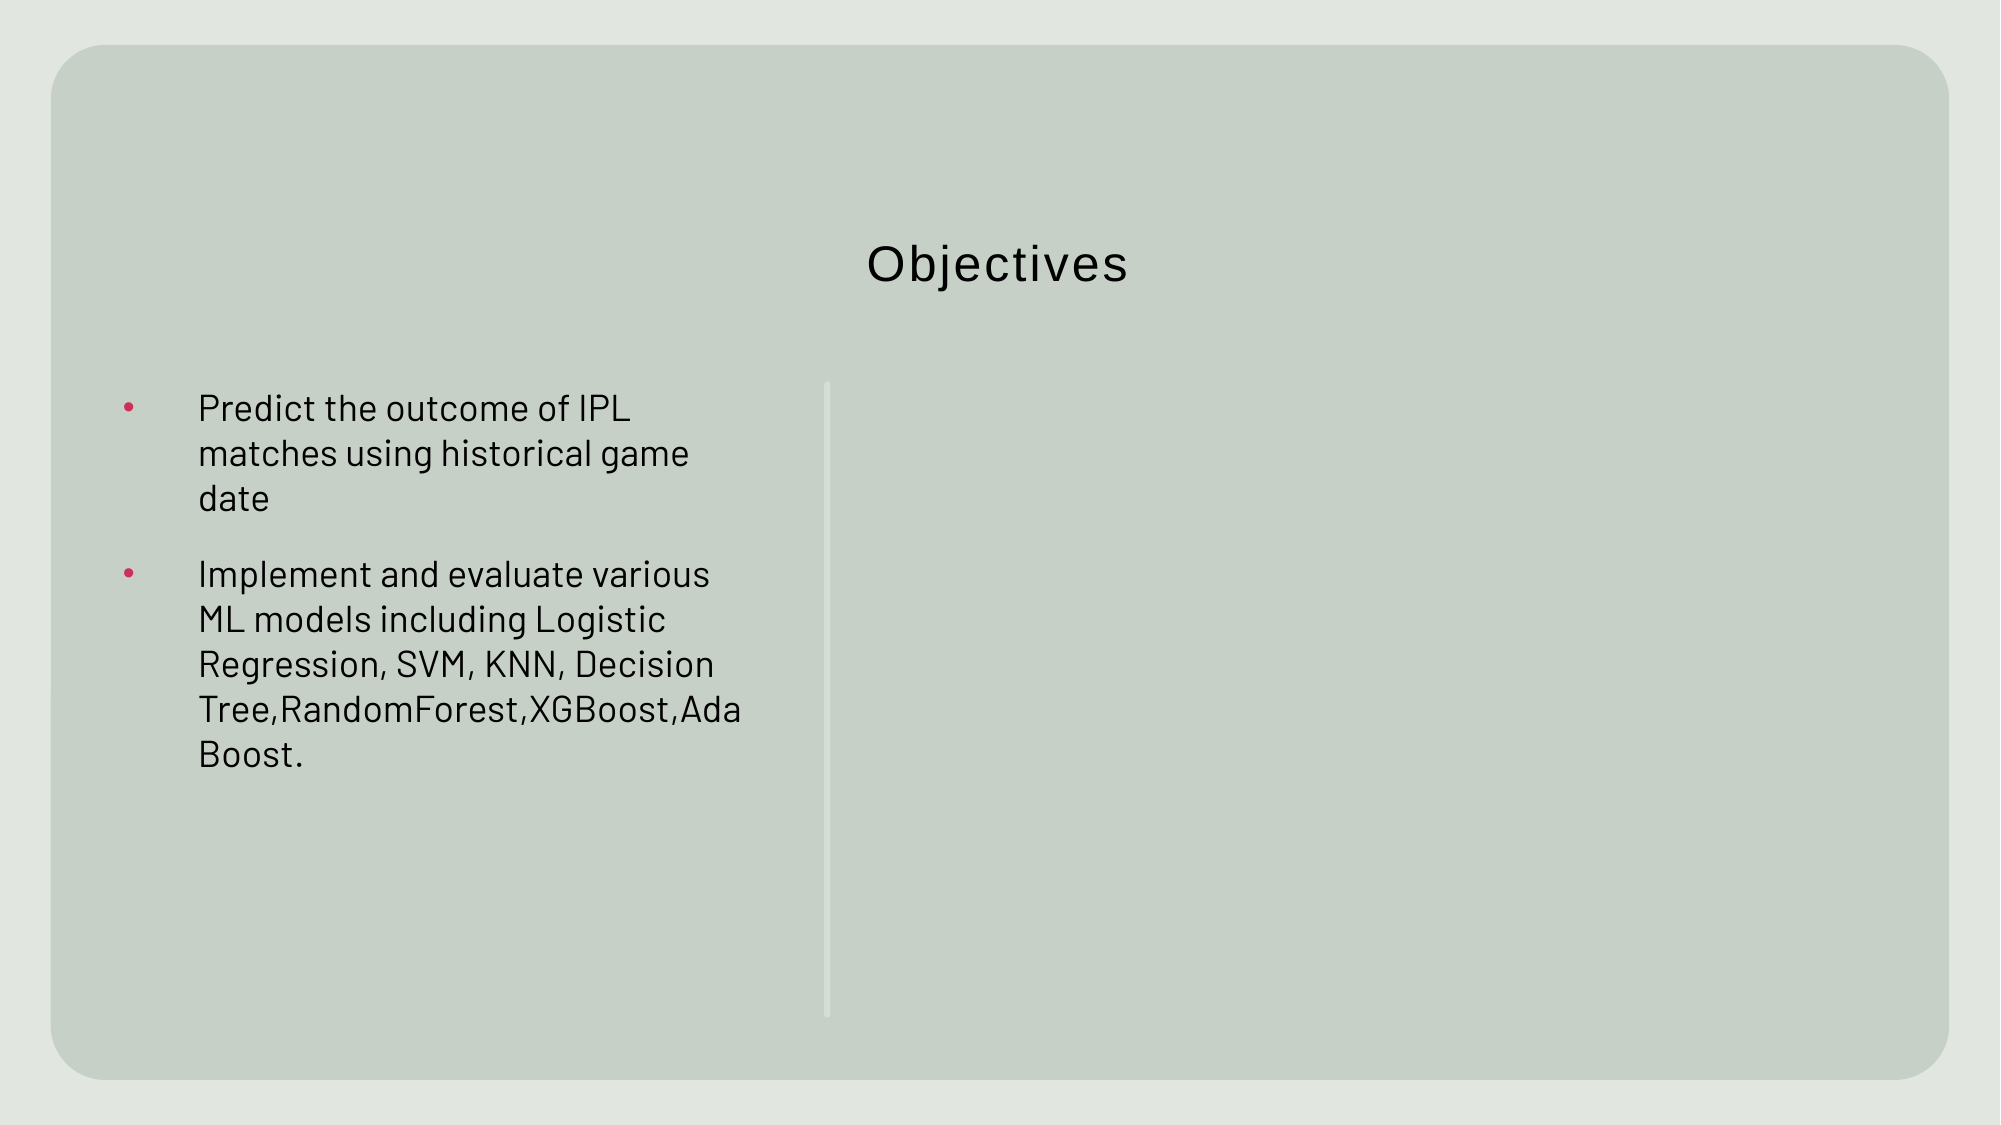

# Objectives
Predict the outcome of IPL matches using historical game date
Implement and evaluate various ML models including Logistic Regression, SVM, KNN, Decision Tree,RandomForest,XGBoost,AdaBoost.